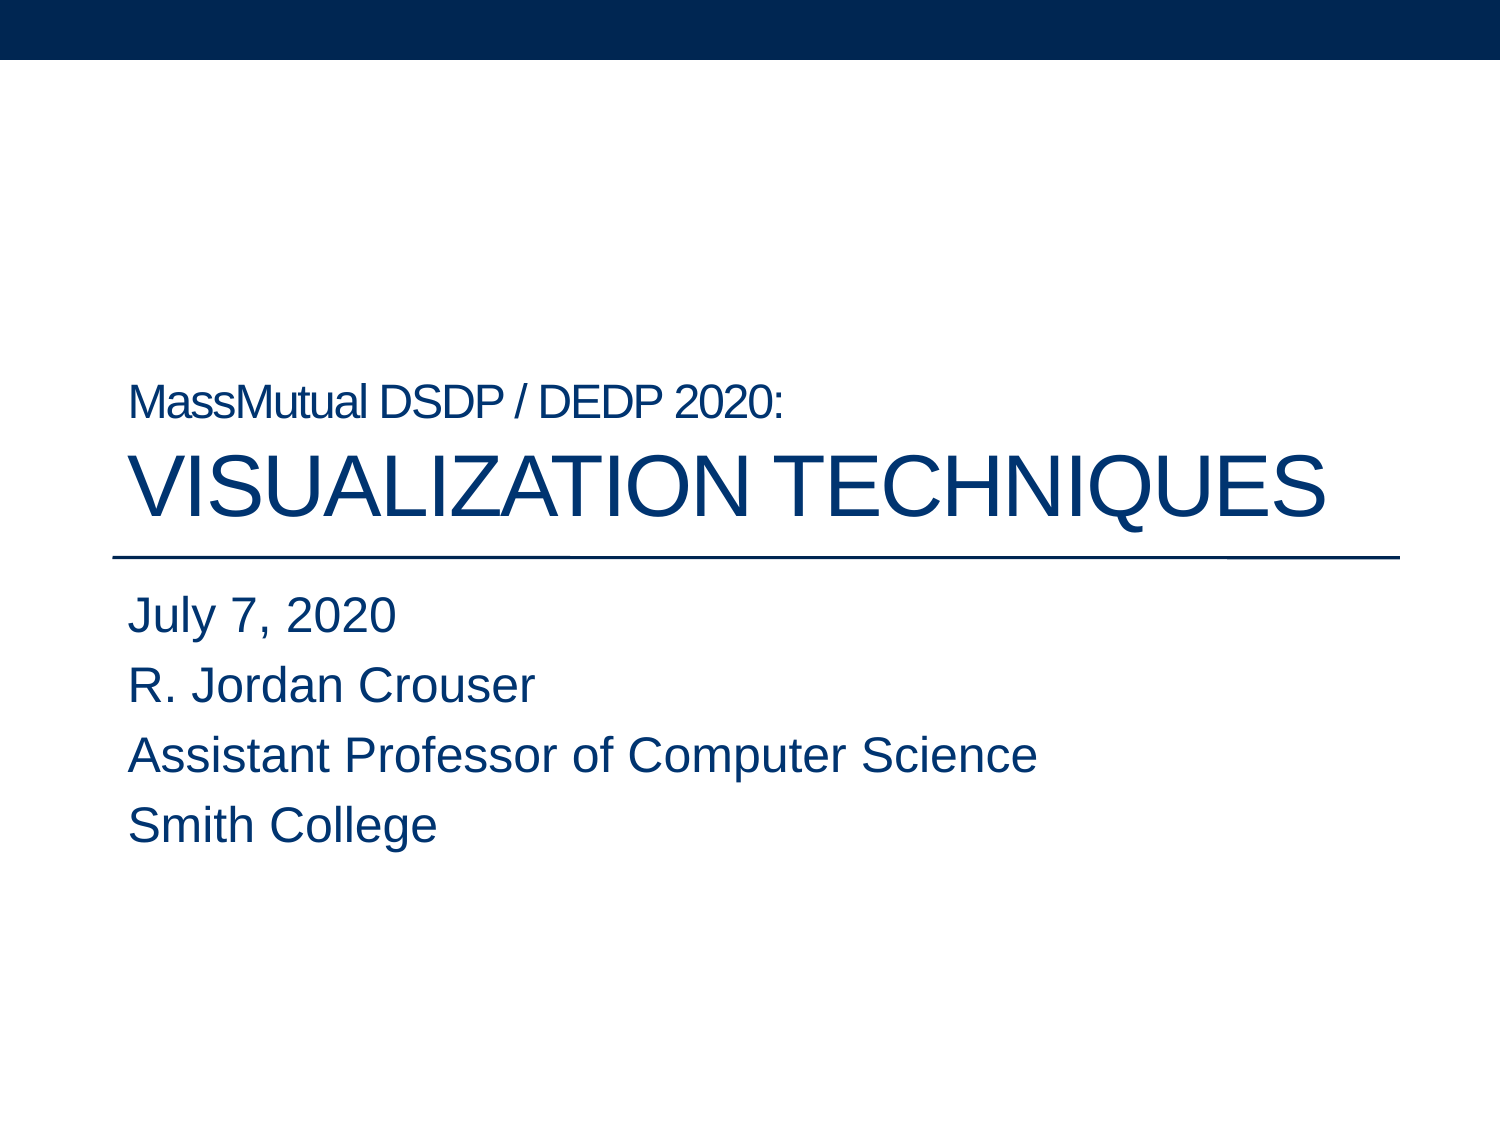

# MassMutual DSDP / DEDP 2020: Visualization Techniques
July 7, 2020
R. Jordan Crouser
Assistant Professor of Computer Science
Smith College